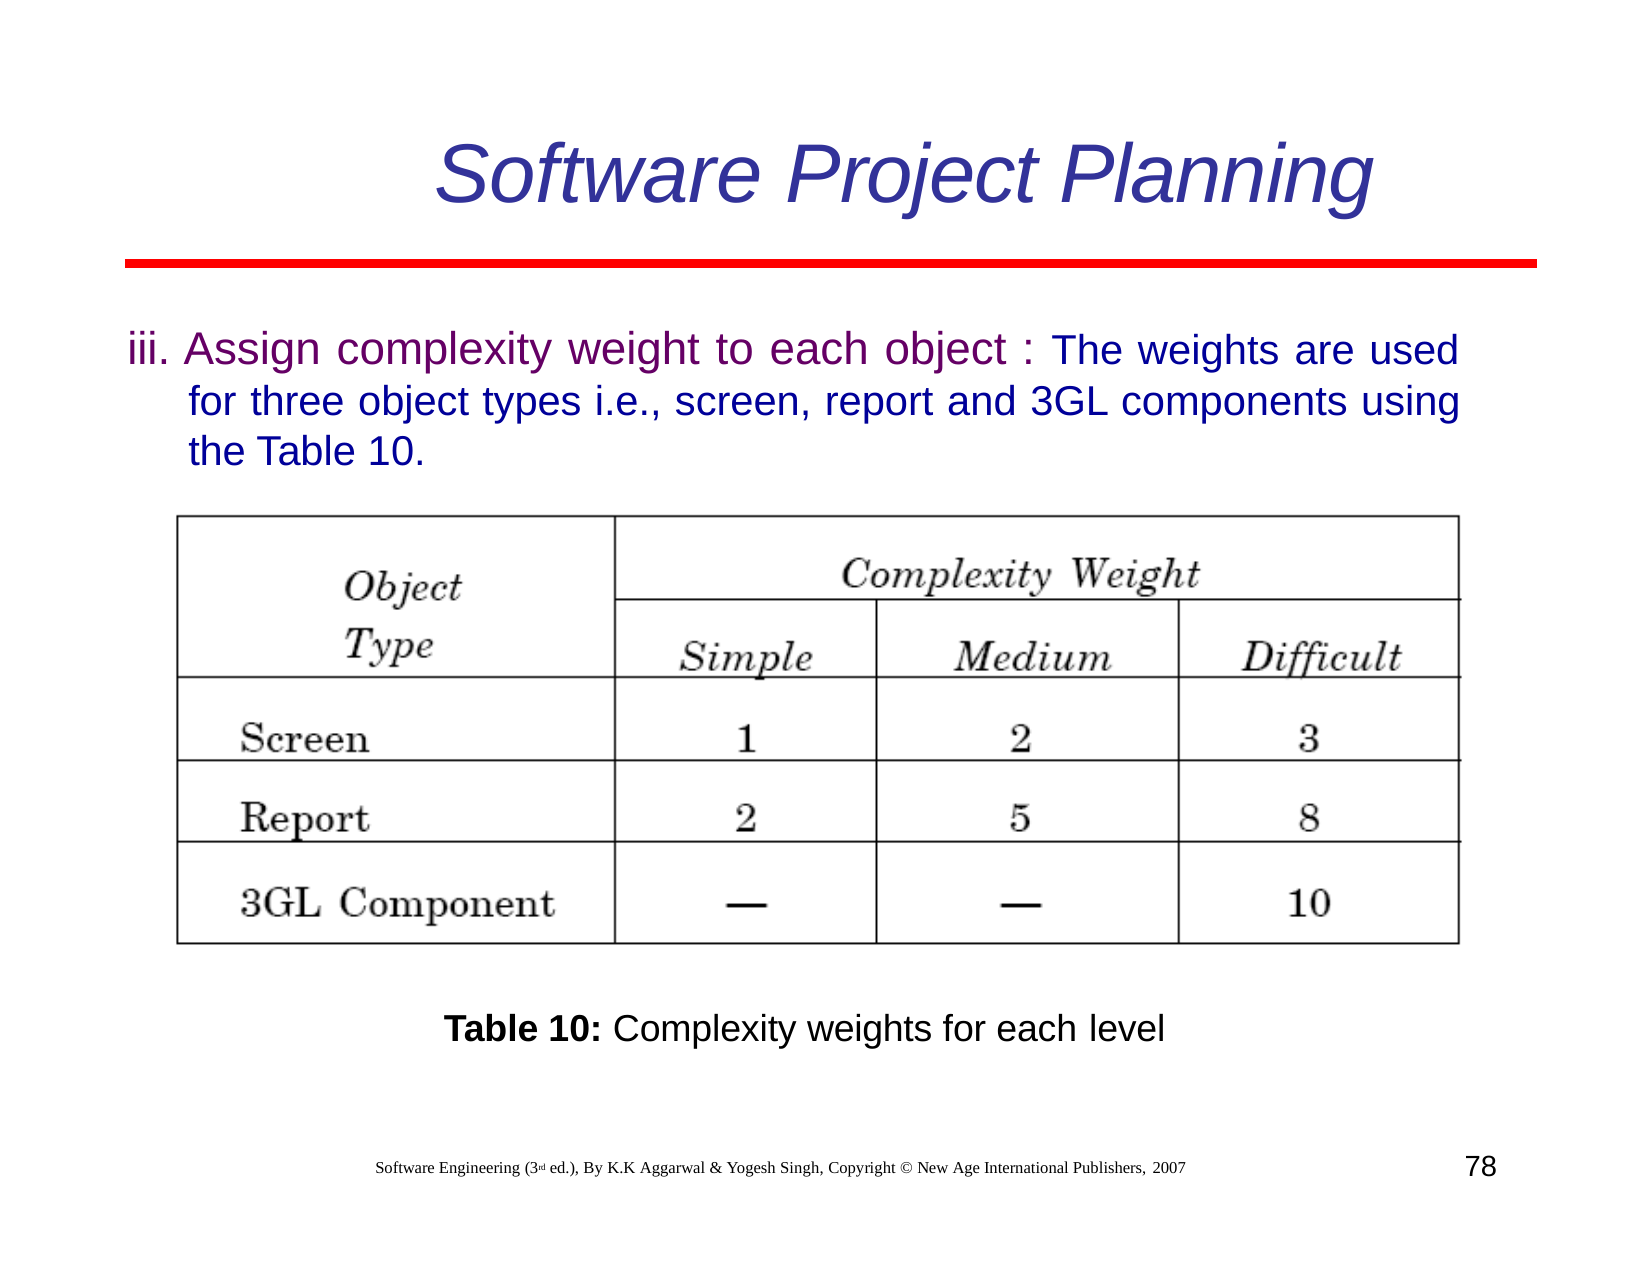

# Software Project Planning

iii. Assign complexity weight to each object : The weights are used  for three object types i.e., screen, report and 3GL components using  the Table 10.

Table 10: Complexity weights for each level
78
Software Engineering (3rd  ed.), By K.K Aggarwal & Yogesh Singh, Copyright © New Age International Publishers, 2007